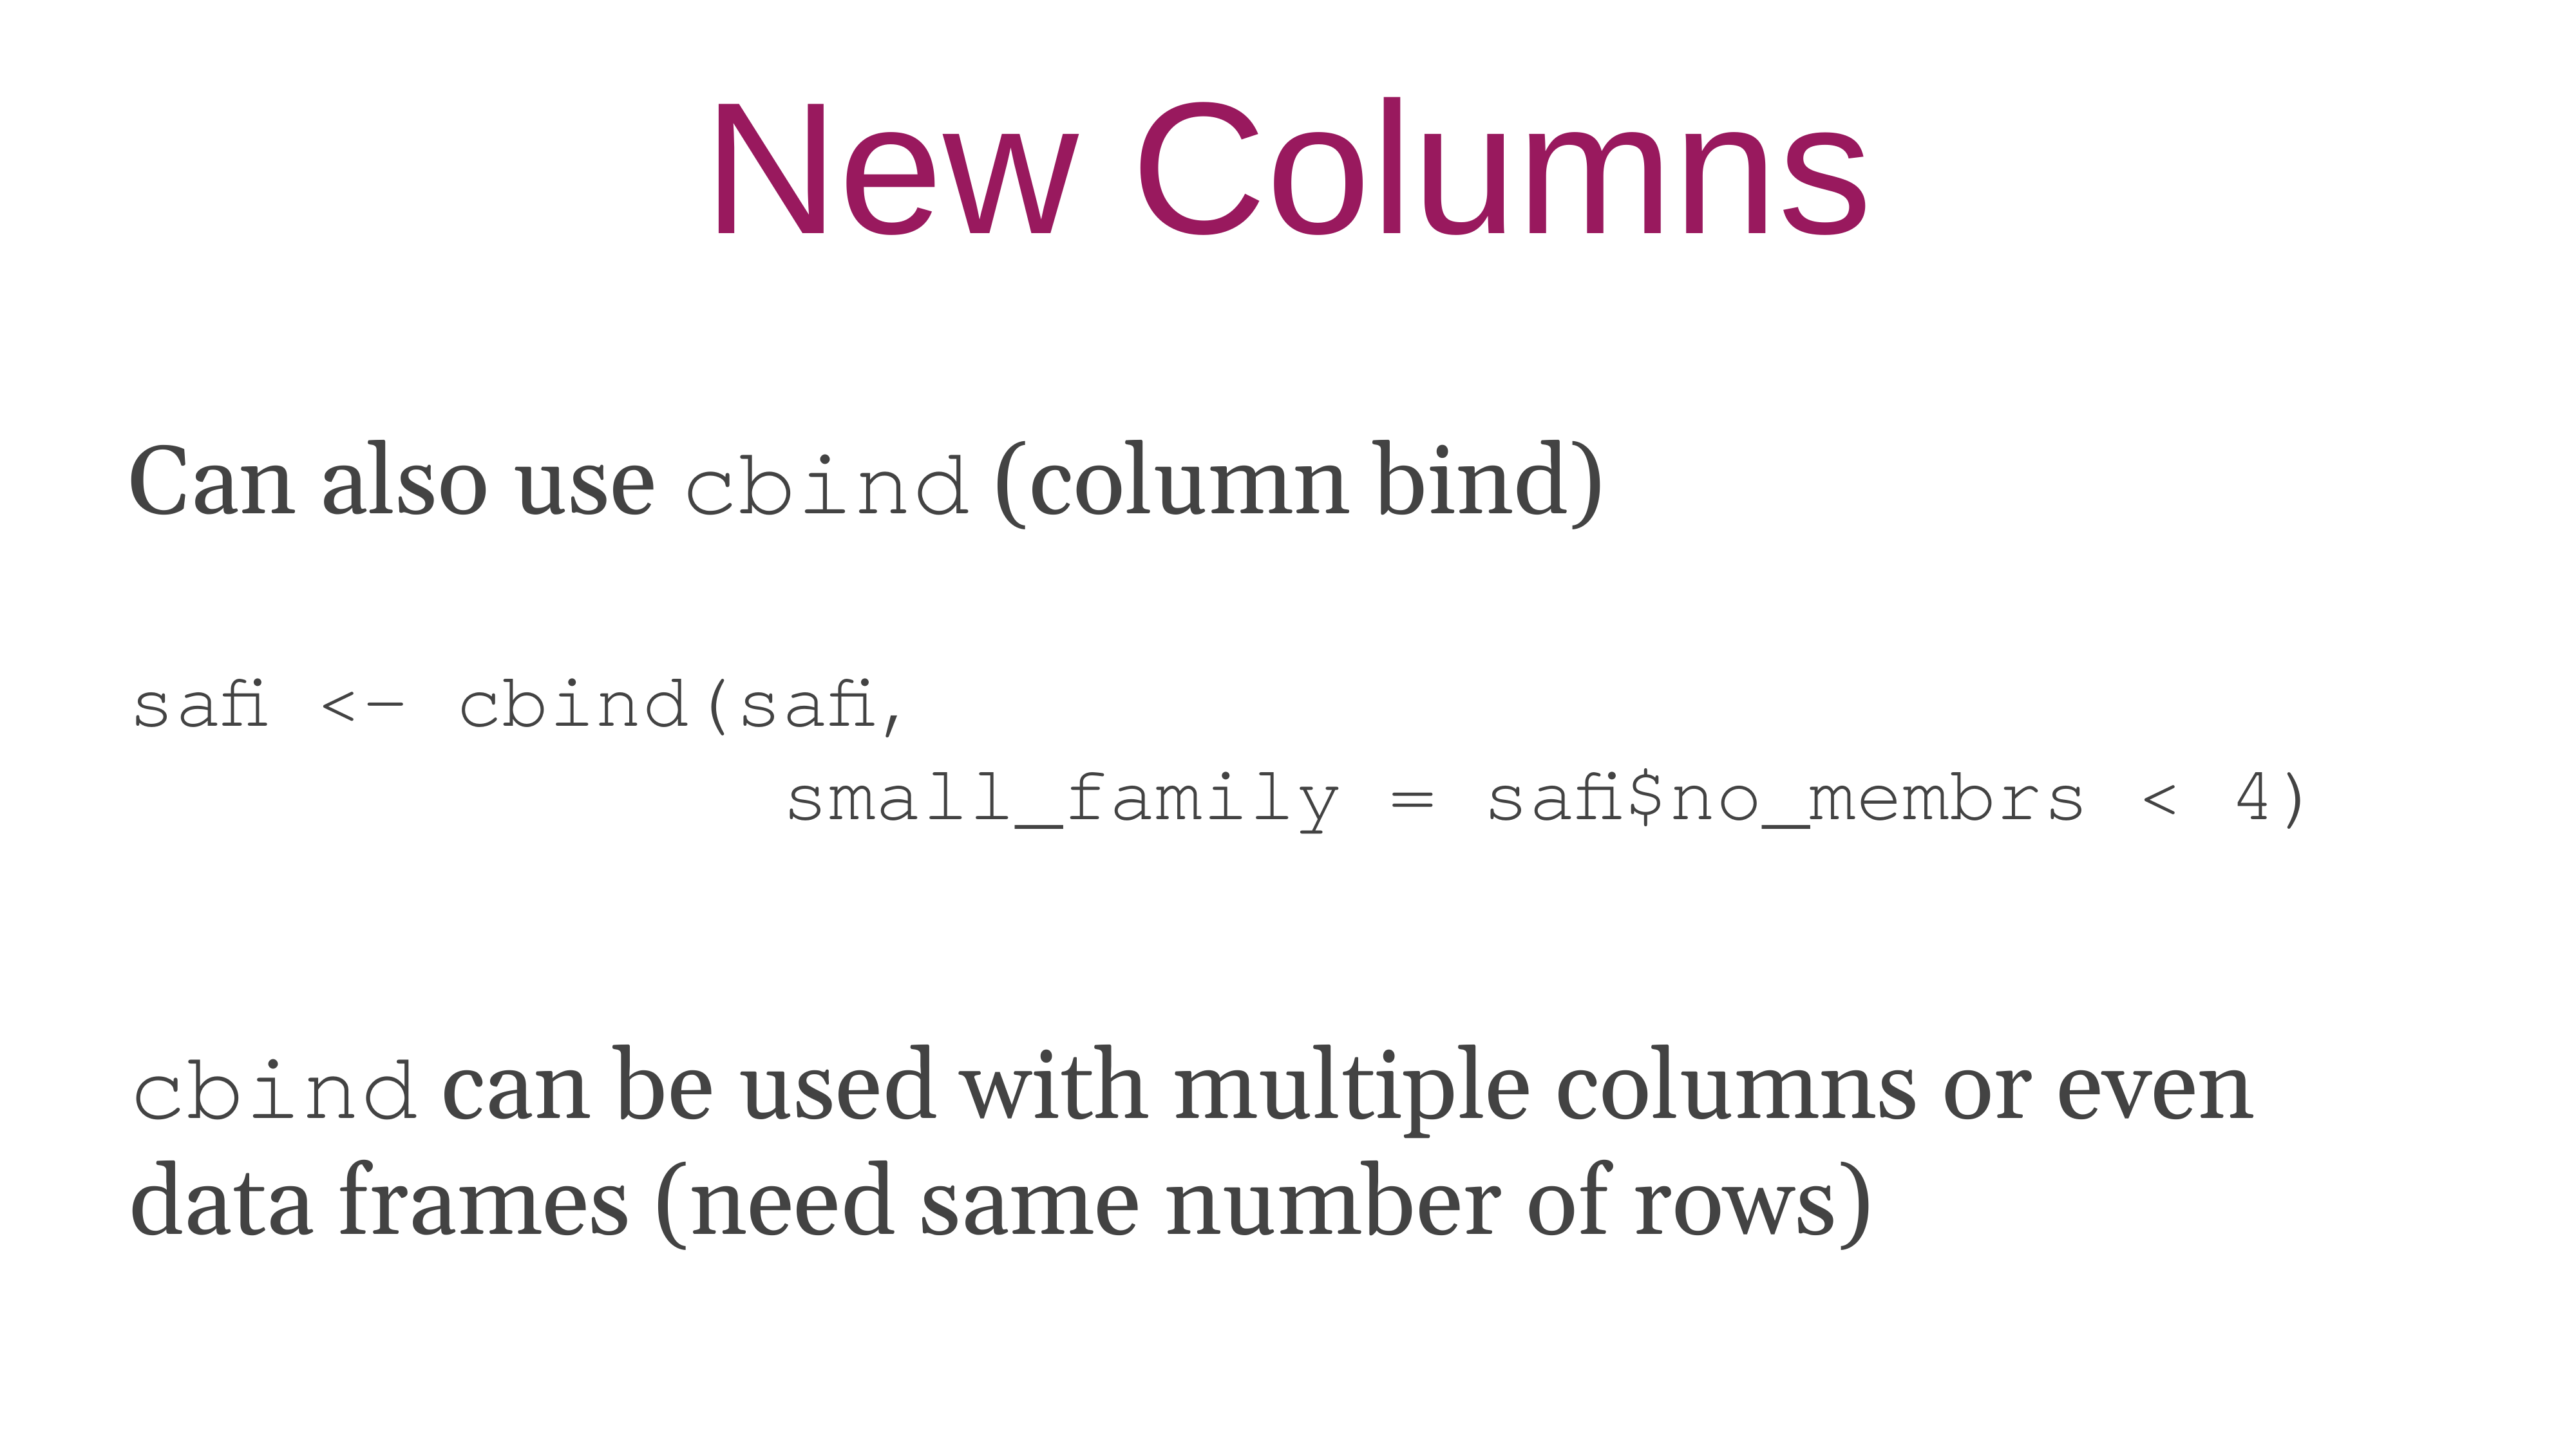

# New Columns
Can also use cbind (column bind)

safi <- cbind(safi,
              small_family = safi$no_membrs < 4)

cbind can be used with multiple columns or even data frames (need same number of rows)